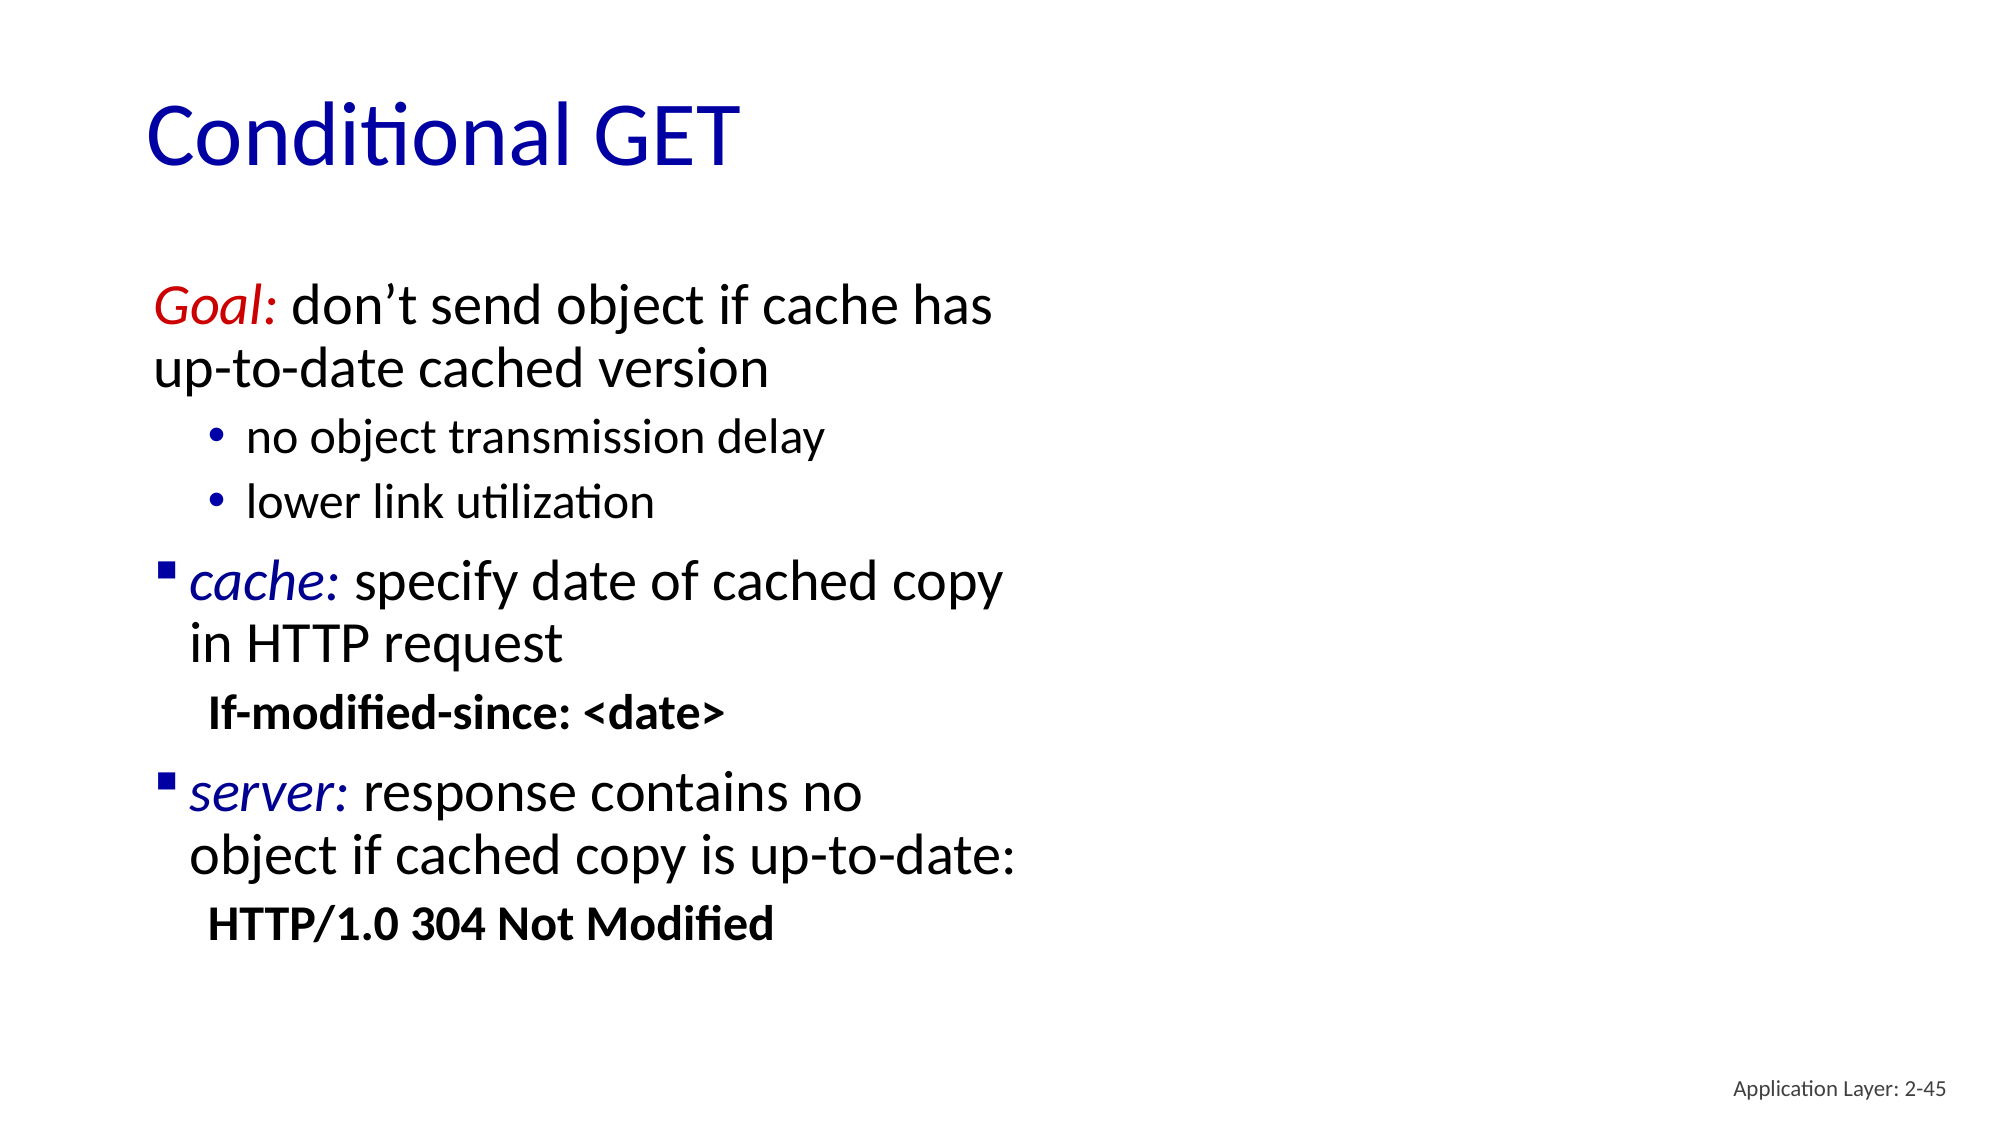

# Conditional GET
Goal: don’t send object if cache has up-to-date cached version
no object transmission delay
lower link utilization
cache: specify date of cached copy in HTTP request
If-modified-since: <date>
server: response contains no object if cached copy is up-to-date:
HTTP/1.0 304 Not Modified
Application Layer: 2-45